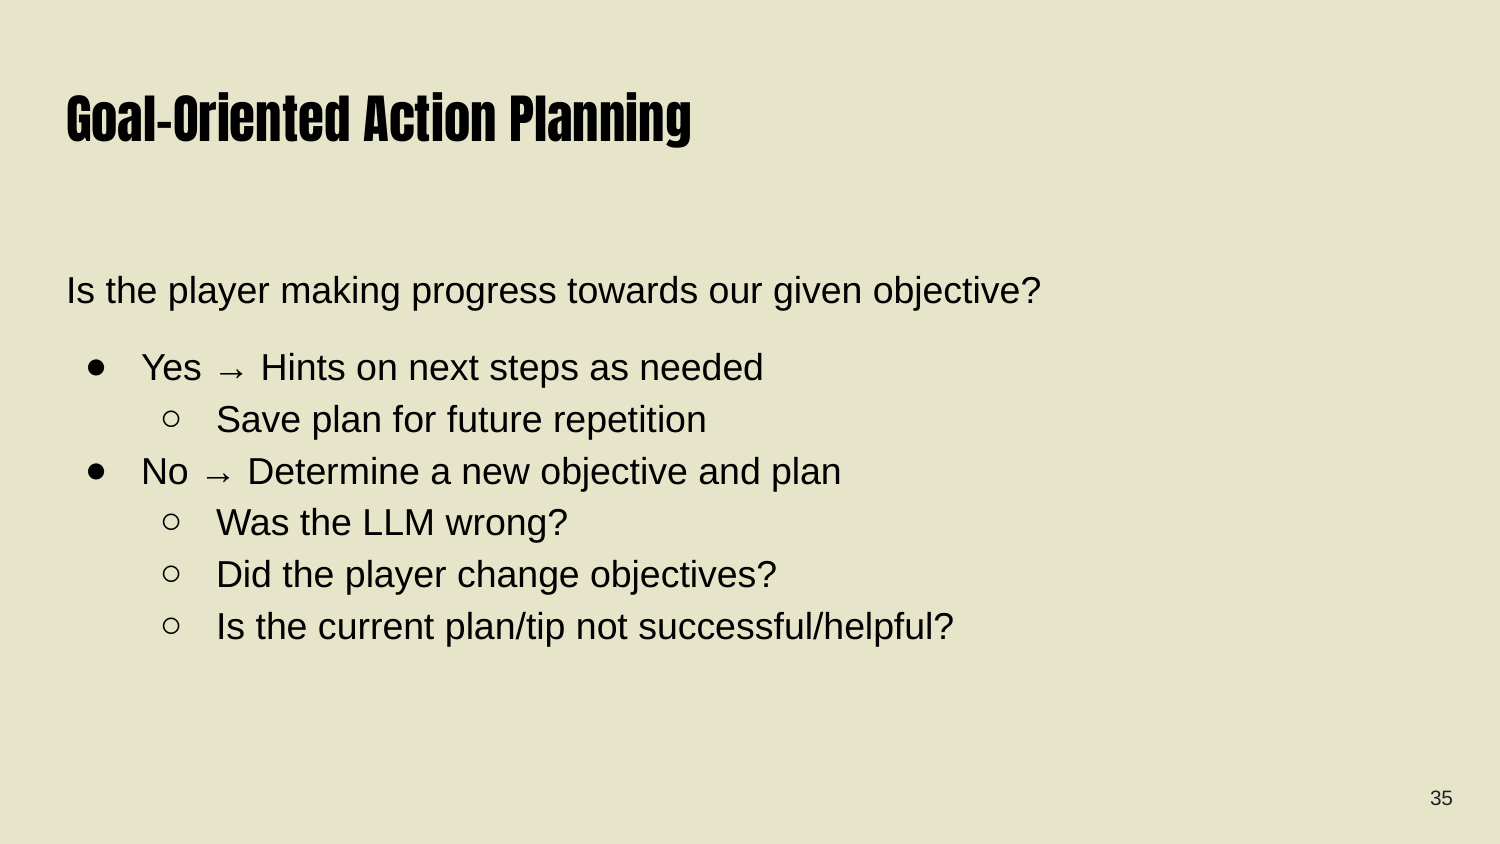

# Goal-Oriented Action Planning
Is the player making progress towards our given objective?
Yes → Hints on next steps as needed
Save plan for future repetition
No → Determine a new objective and plan
Was the LLM wrong?
Did the player change objectives?
Is the current plan/tip not successful/helpful?
35